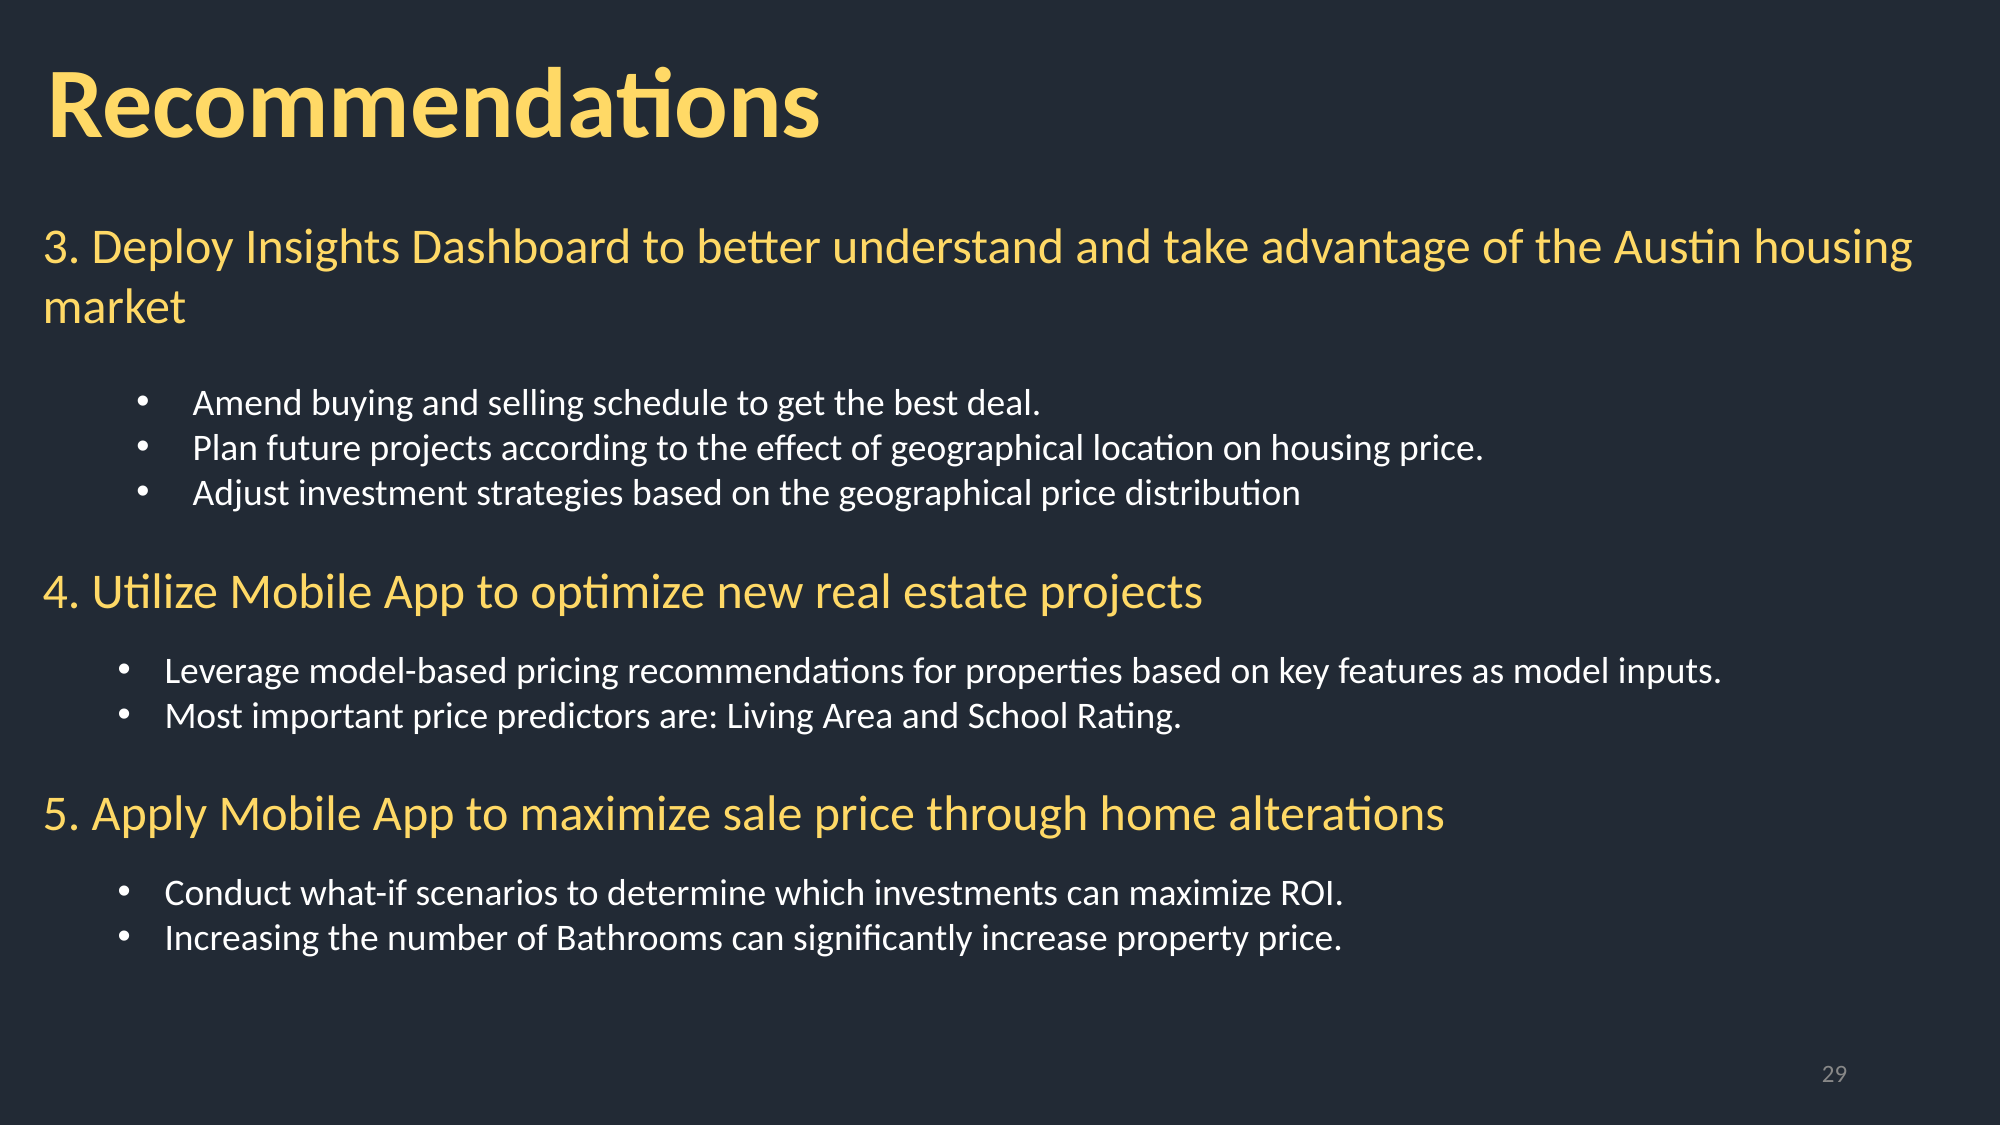

Recommendations
3. Deploy Insights Dashboard to better understand and take advantage of the Austin housing market

Amend buying and selling schedule to get the best deal.
Plan future projects according to the effect of geographical location on housing price.
Adjust investment strategies based on the geographical price distribution

4. Utilize Mobile App to optimize new real estate projects

Leverage model-based pricing recommendations for properties based on key features as model inputs.
Most important price predictors are: Living Area and School Rating.

5. Apply Mobile App to maximize sale price through home alterations

Conduct what-if scenarios to determine which investments can maximize ROI.
Increasing the number of Bathrooms can significantly increase property price.
29